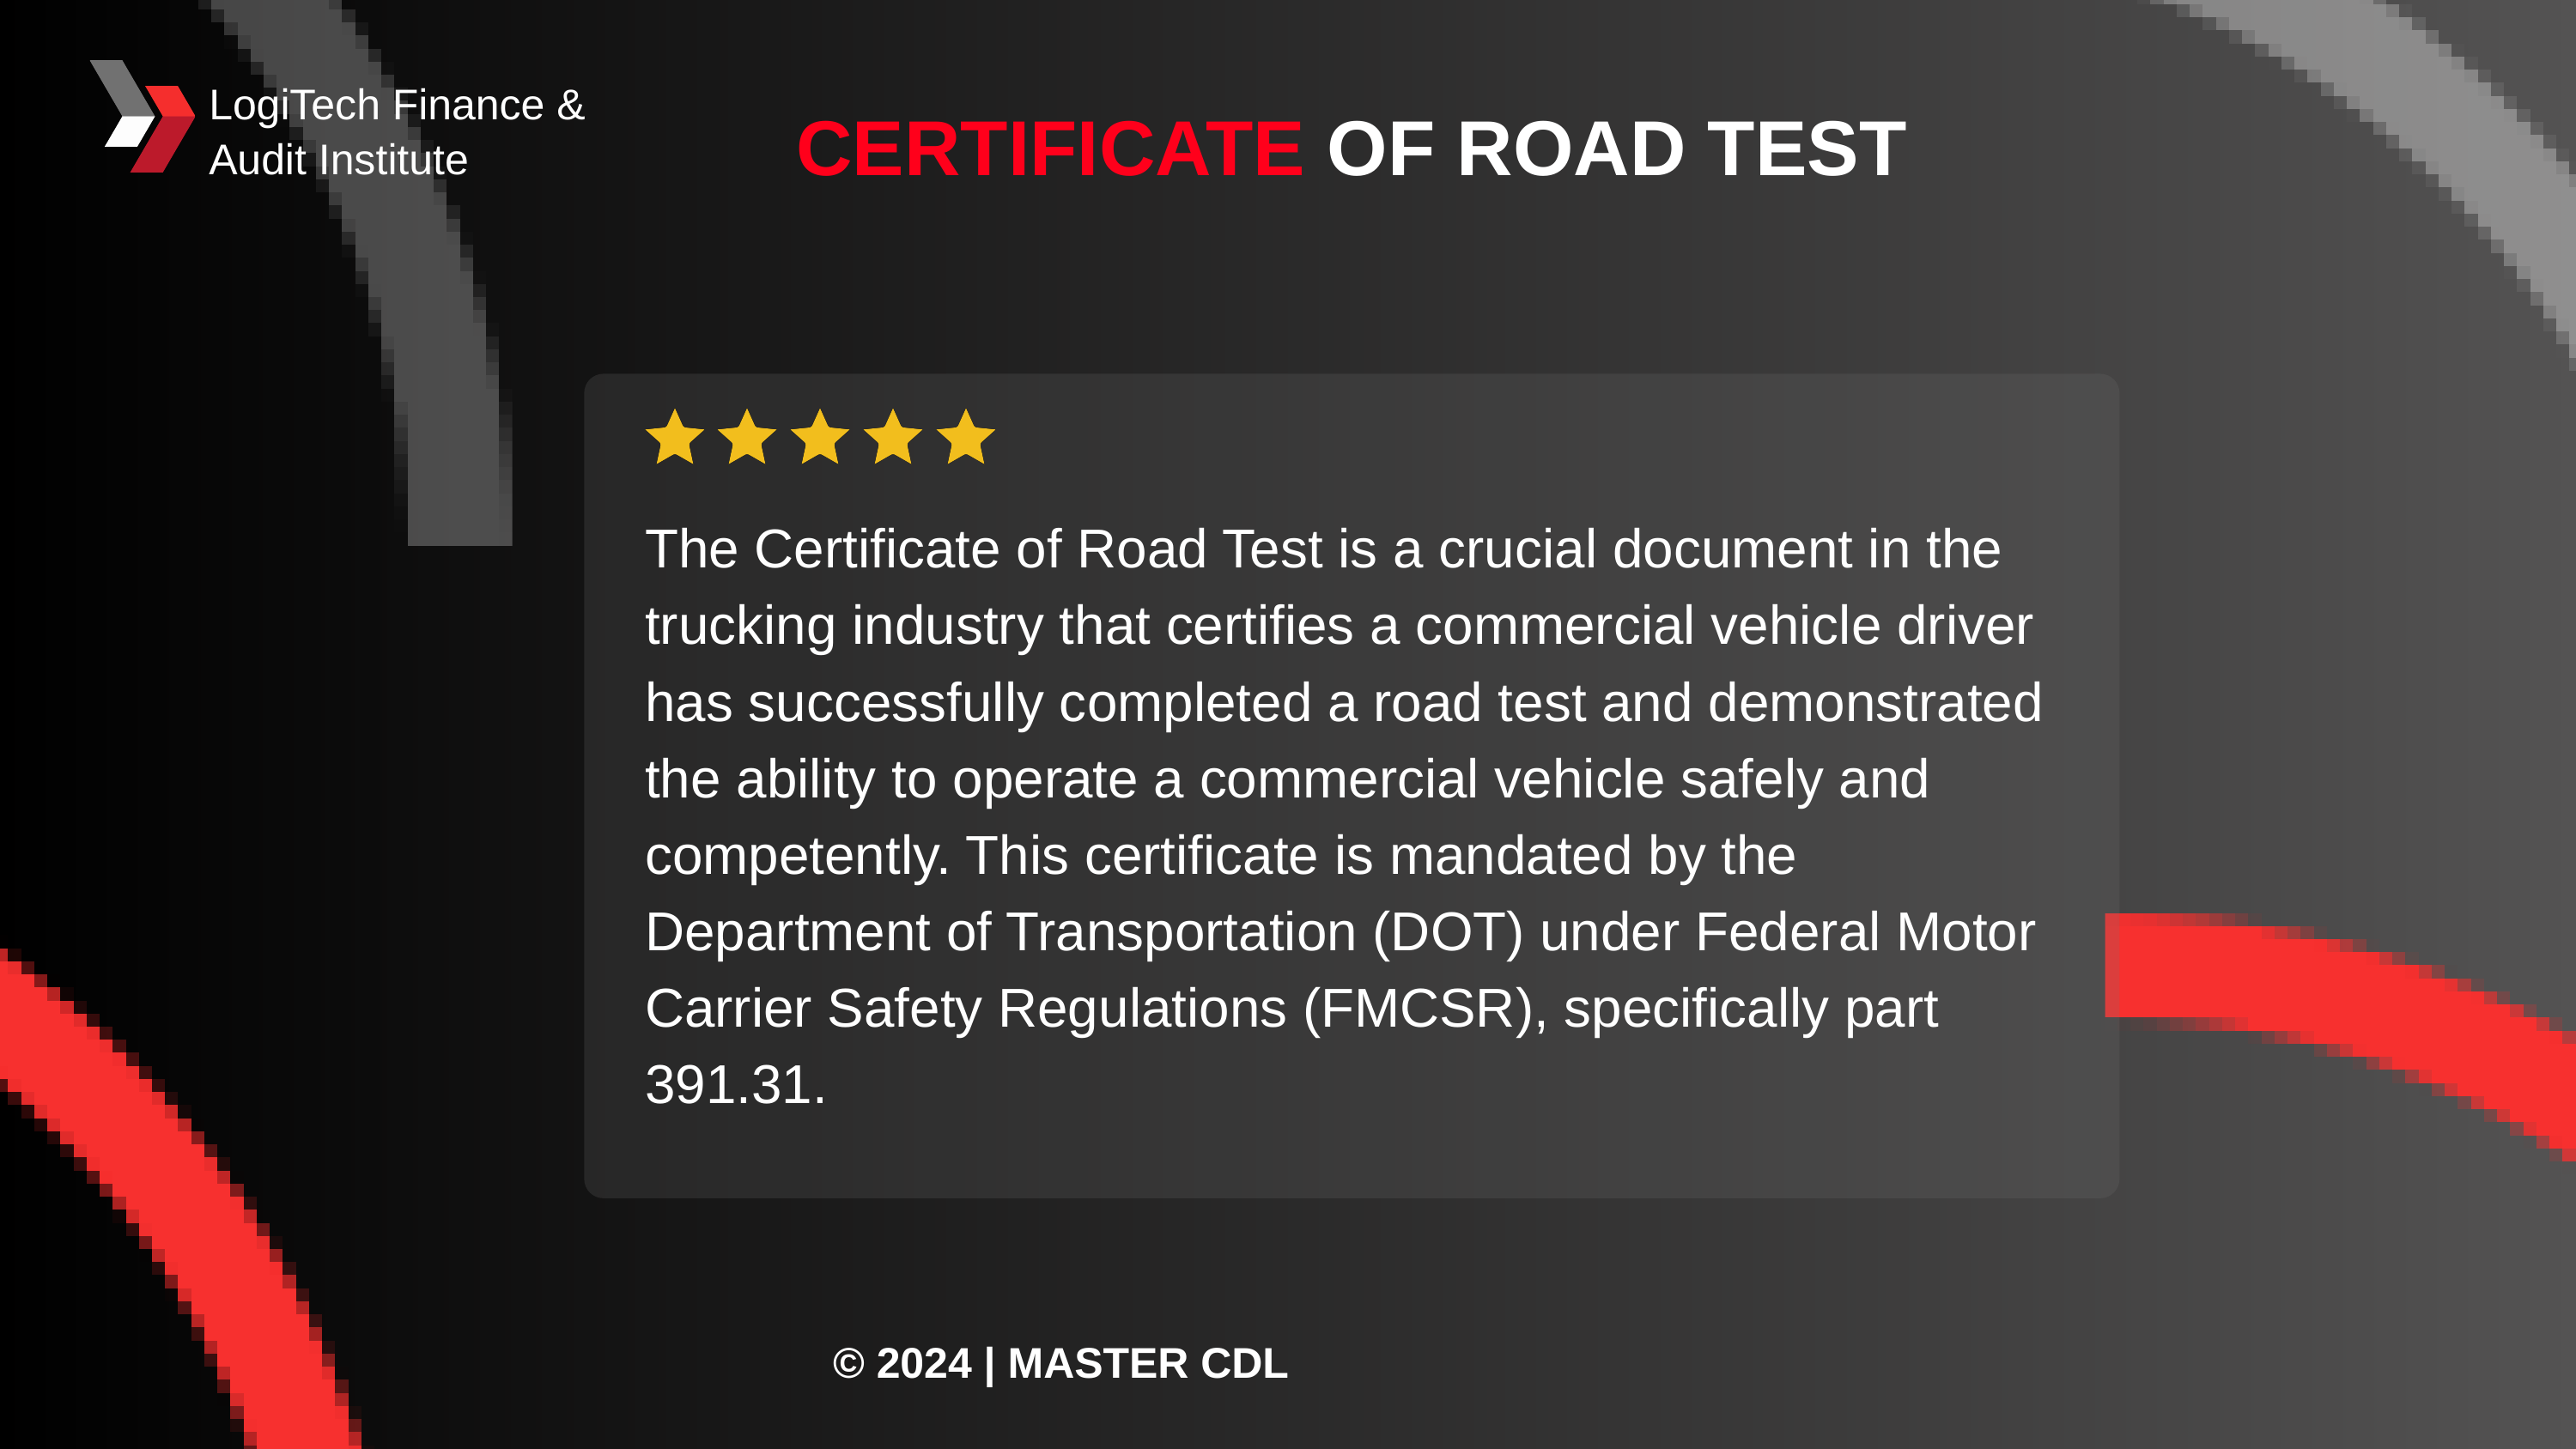

LogiTech Finance & Audit Institute
CERTIFICATE OF ROAD TEST

The Certificate of Road Test is a crucial document in the trucking industry that certifies a commercial vehicle driver has successfully completed a road test and demonstrated the ability to operate a commercial vehicle safely and competently. This certificate is mandated by the Department of Transportation (DOT) under Federal Motor Carrier Safety Regulations (FMCSR), specifically part 391.31.

© 2024 | MASTER CDL